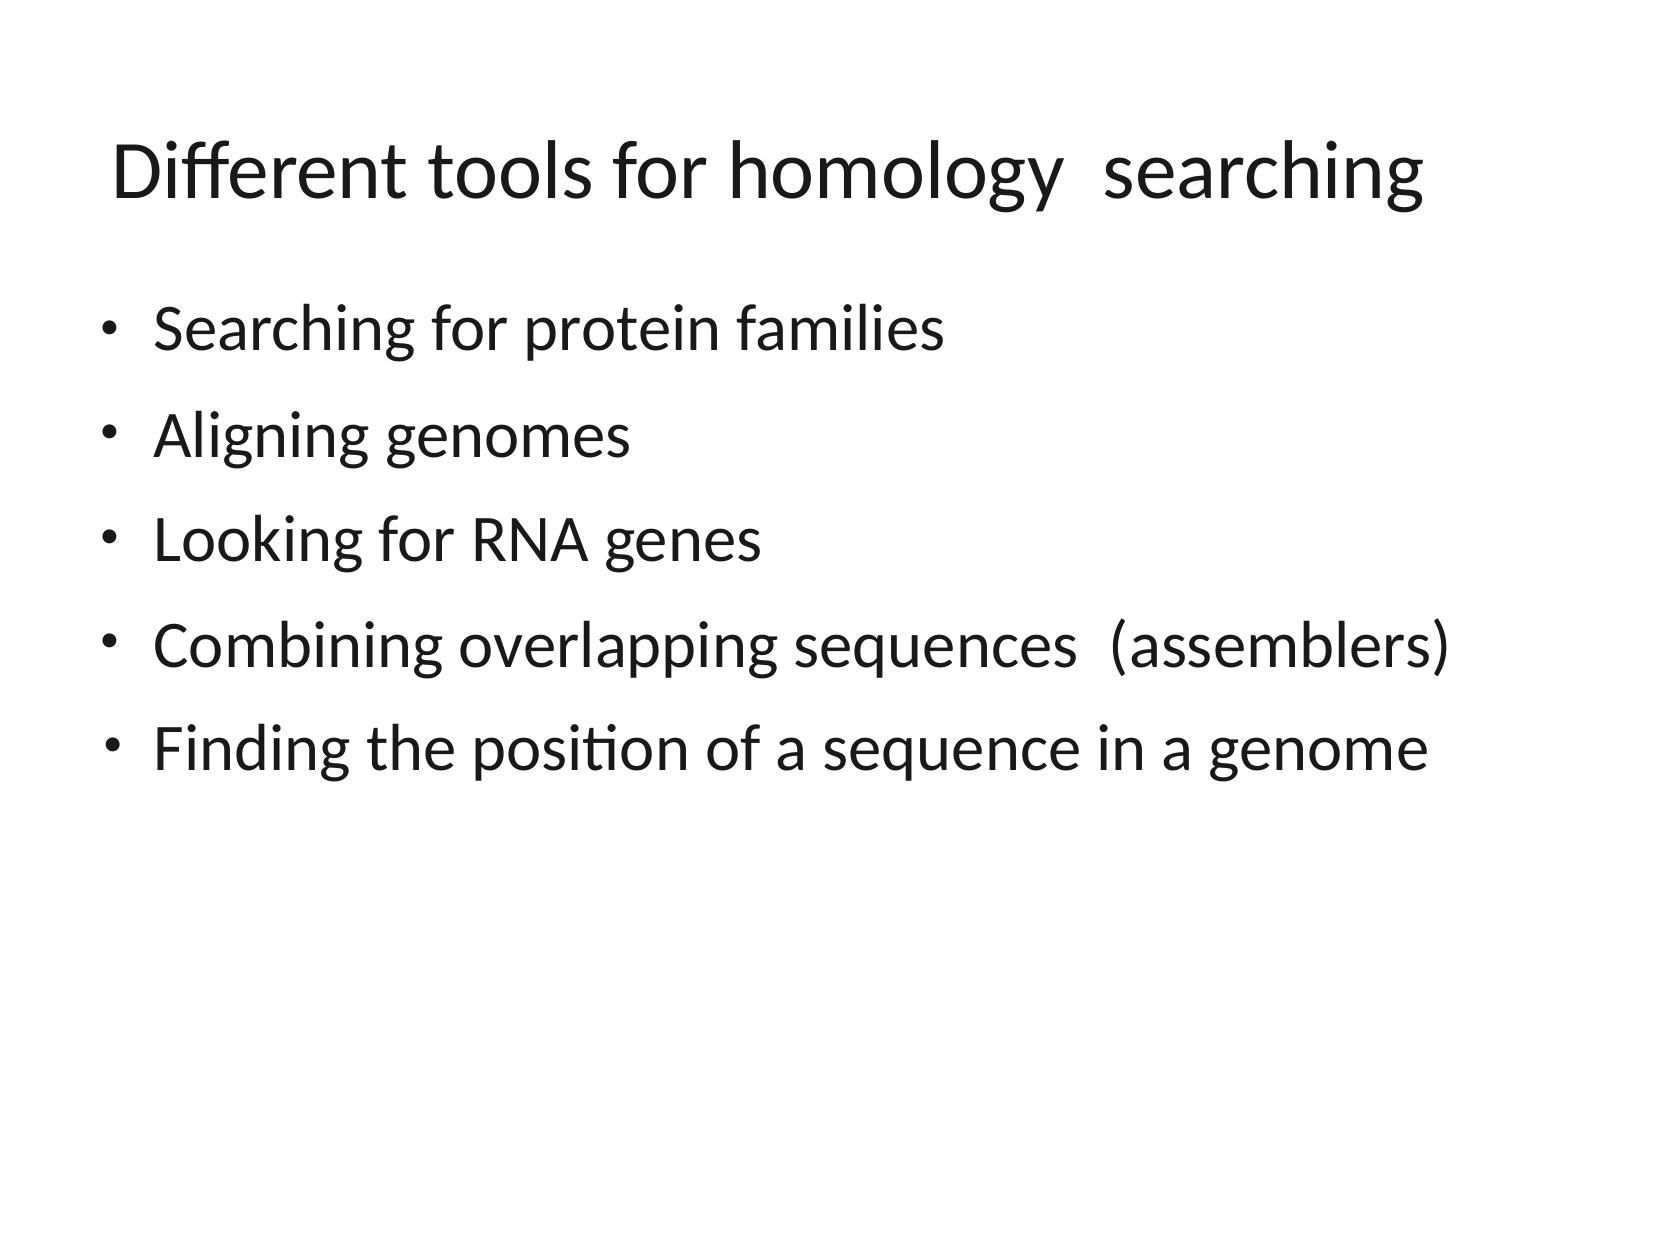

Different tools for homology  searching
Searching for protein families
Aligning genomes
Looking for RNA genes
Combining overlapping sequences  (assemblers)
Finding the position of a sequence in a genome
●
●
●
●
●